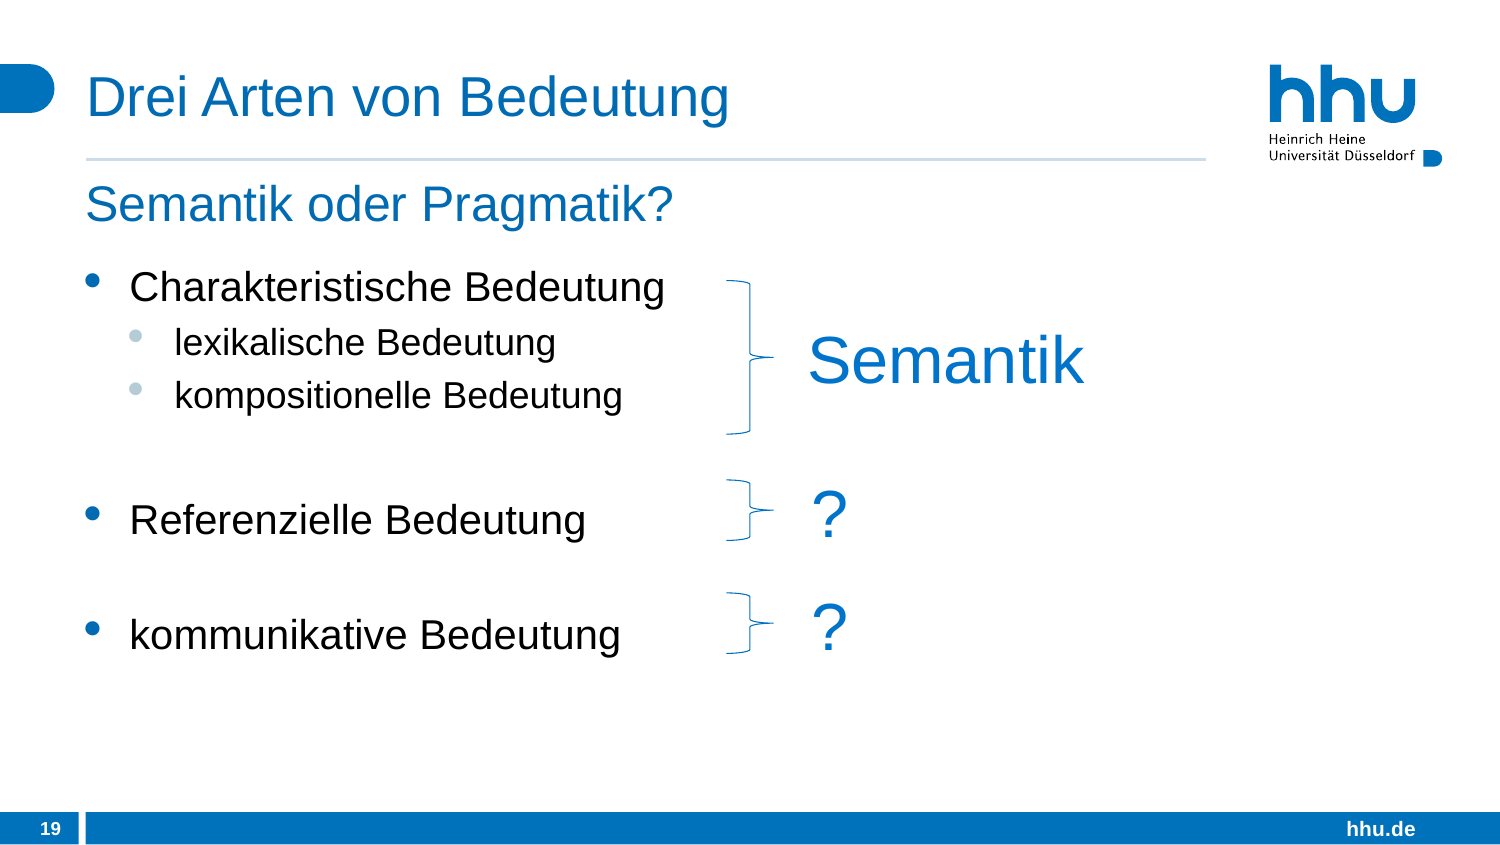

# Drei Arten von Bedeutung
Semantik oder Pragmatik?
Charakteristische Bedeutung
lexikalische Bedeutung
kompositionelle Bedeutung

Referenzielle Bedeutung

kommunikative Bedeutung

Semantik
?

?

19